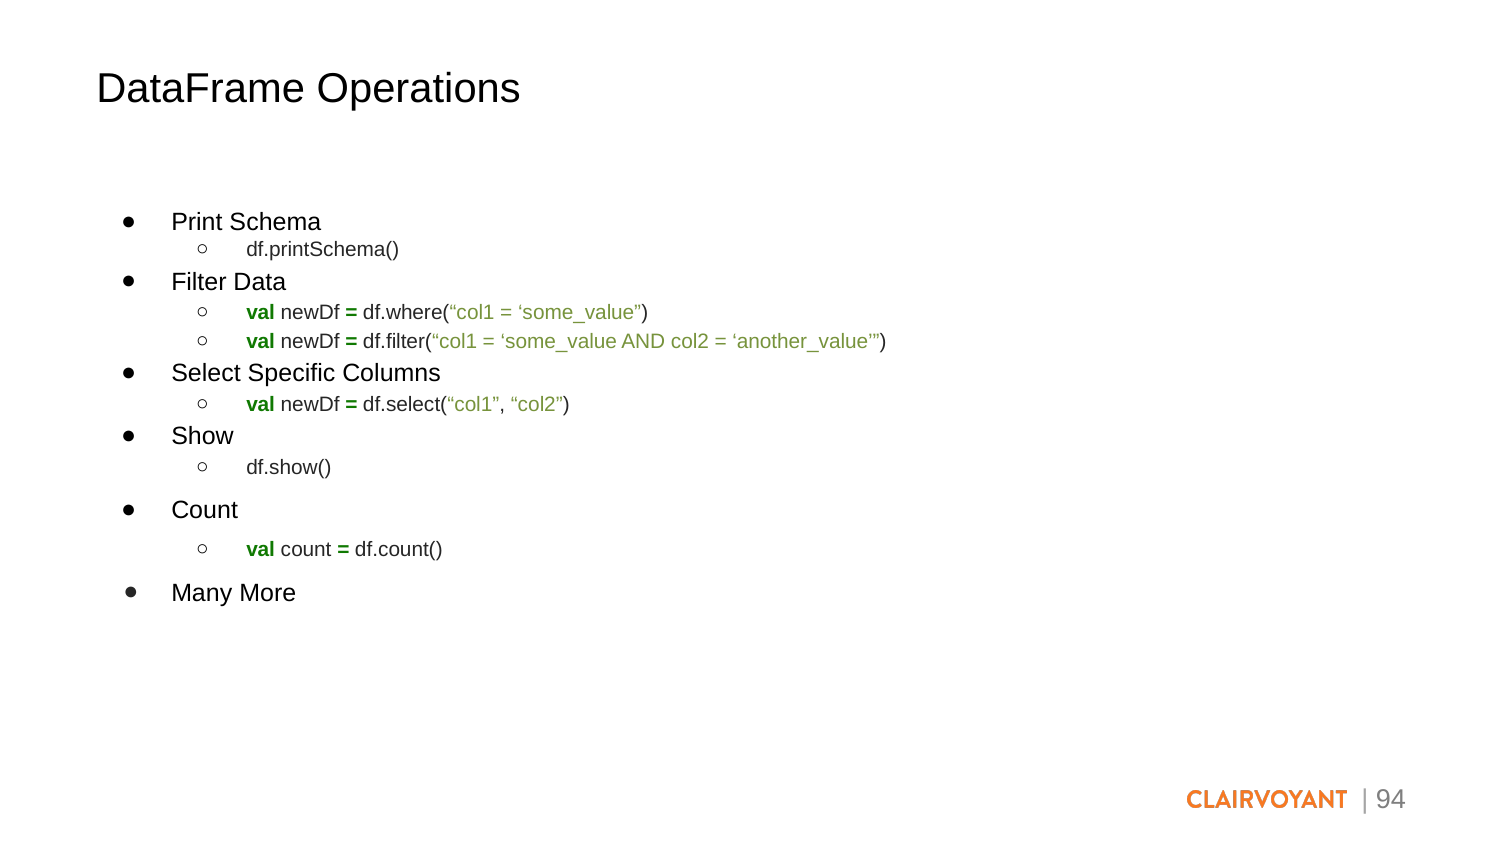

DataFrame Operations
Print Schema
df.printSchema()
Filter Data
val newDf = df.where(“col1 = ‘some_value”)
val newDf = df.filter(“col1 = ‘some_value AND col2 = ‘another_value’”)
Select Specific Columns
val newDf = df.select(“col1”, “col2”)
Show
df.show()
Count
val count = df.count()
Many More